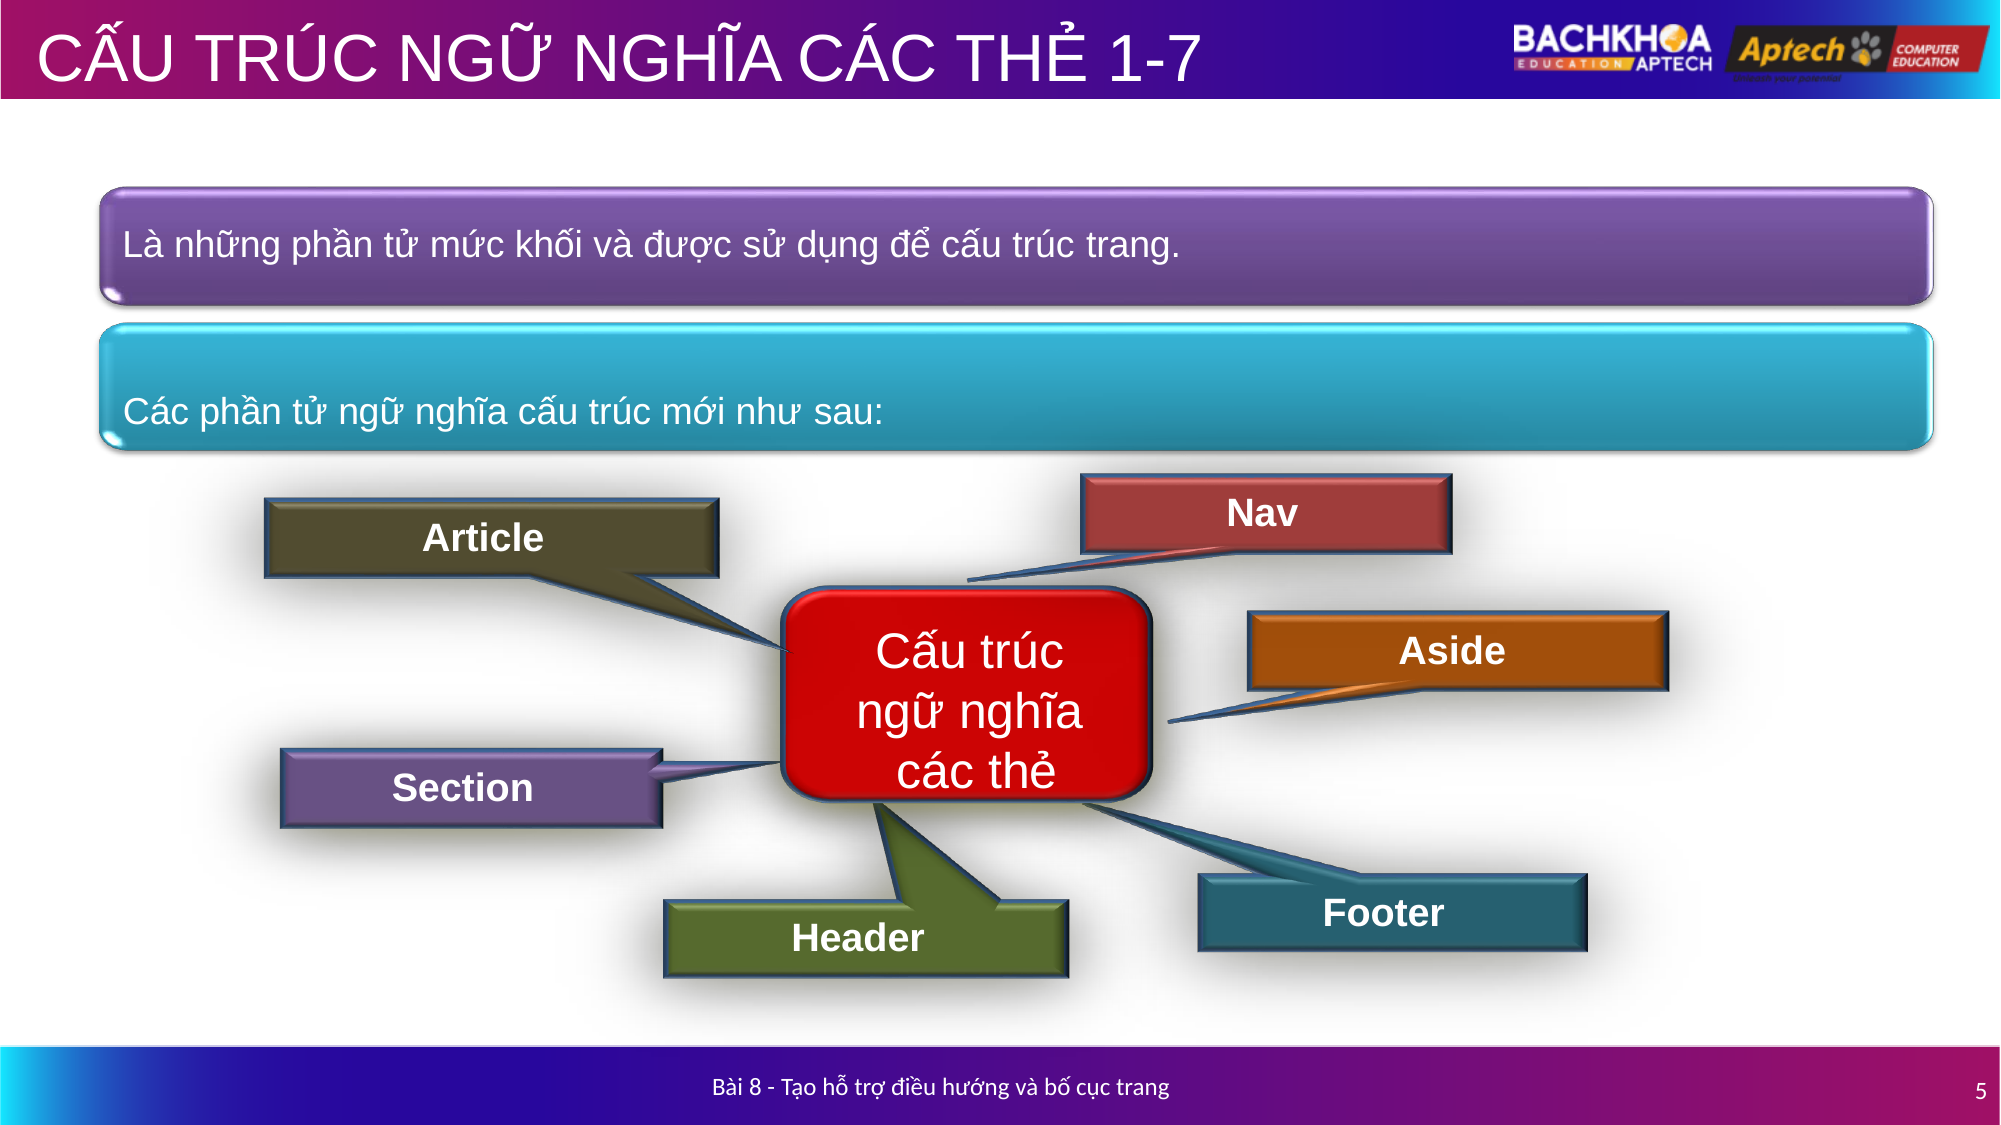

# CẤU TRÚC NGỮ NGHĨA CÁC THẺ 1-7

Là những phần tử mức khối và được sử dụng để cấu trúc trang.

Các phần tử ngữ nghĩa cấu trúc mới như sau:

Nav
Article

Cấu trúc  ngữ nghĩa  các thẻ
Aside

Section
Footer
Header
Bài 8 - Tạo hỗ trợ điều hướng và bố cục trang
5